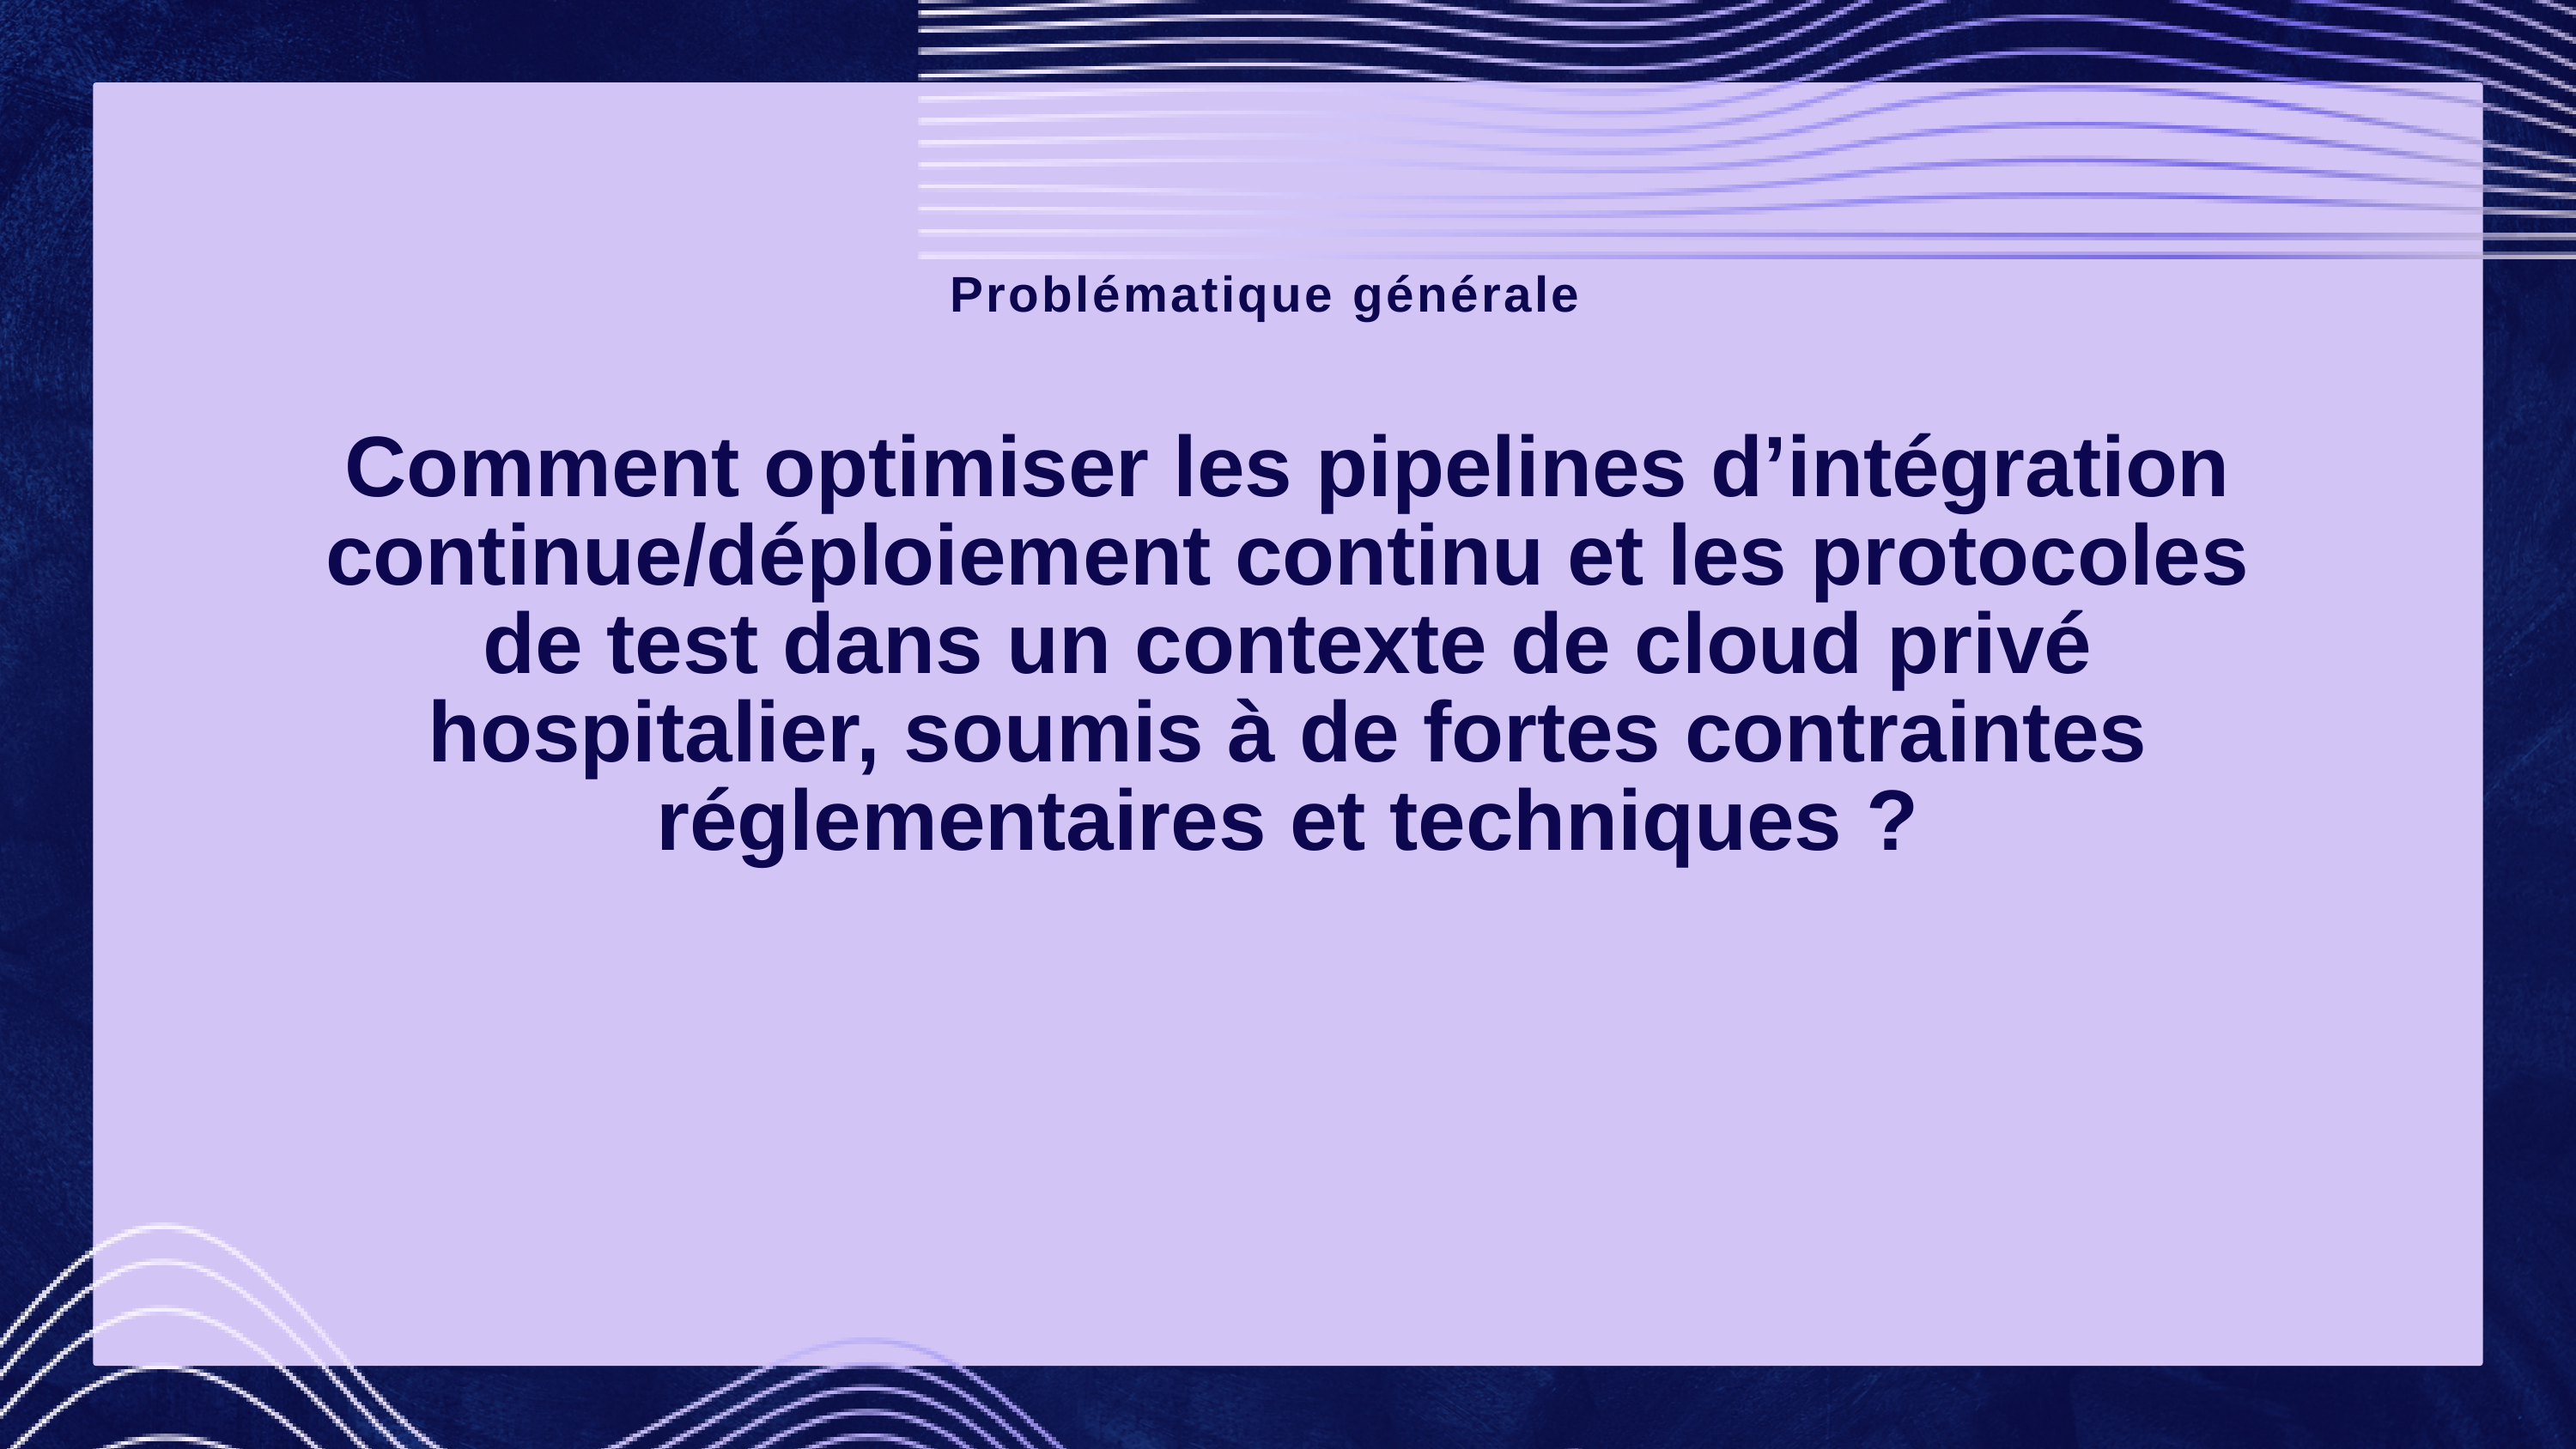

Problématique générale
Comment optimiser les pipelines d’intégration continue/déploiement continu et les protocoles de test dans un contexte de cloud privé hospitalier, soumis à de fortes contraintes réglementaires et techniques ?